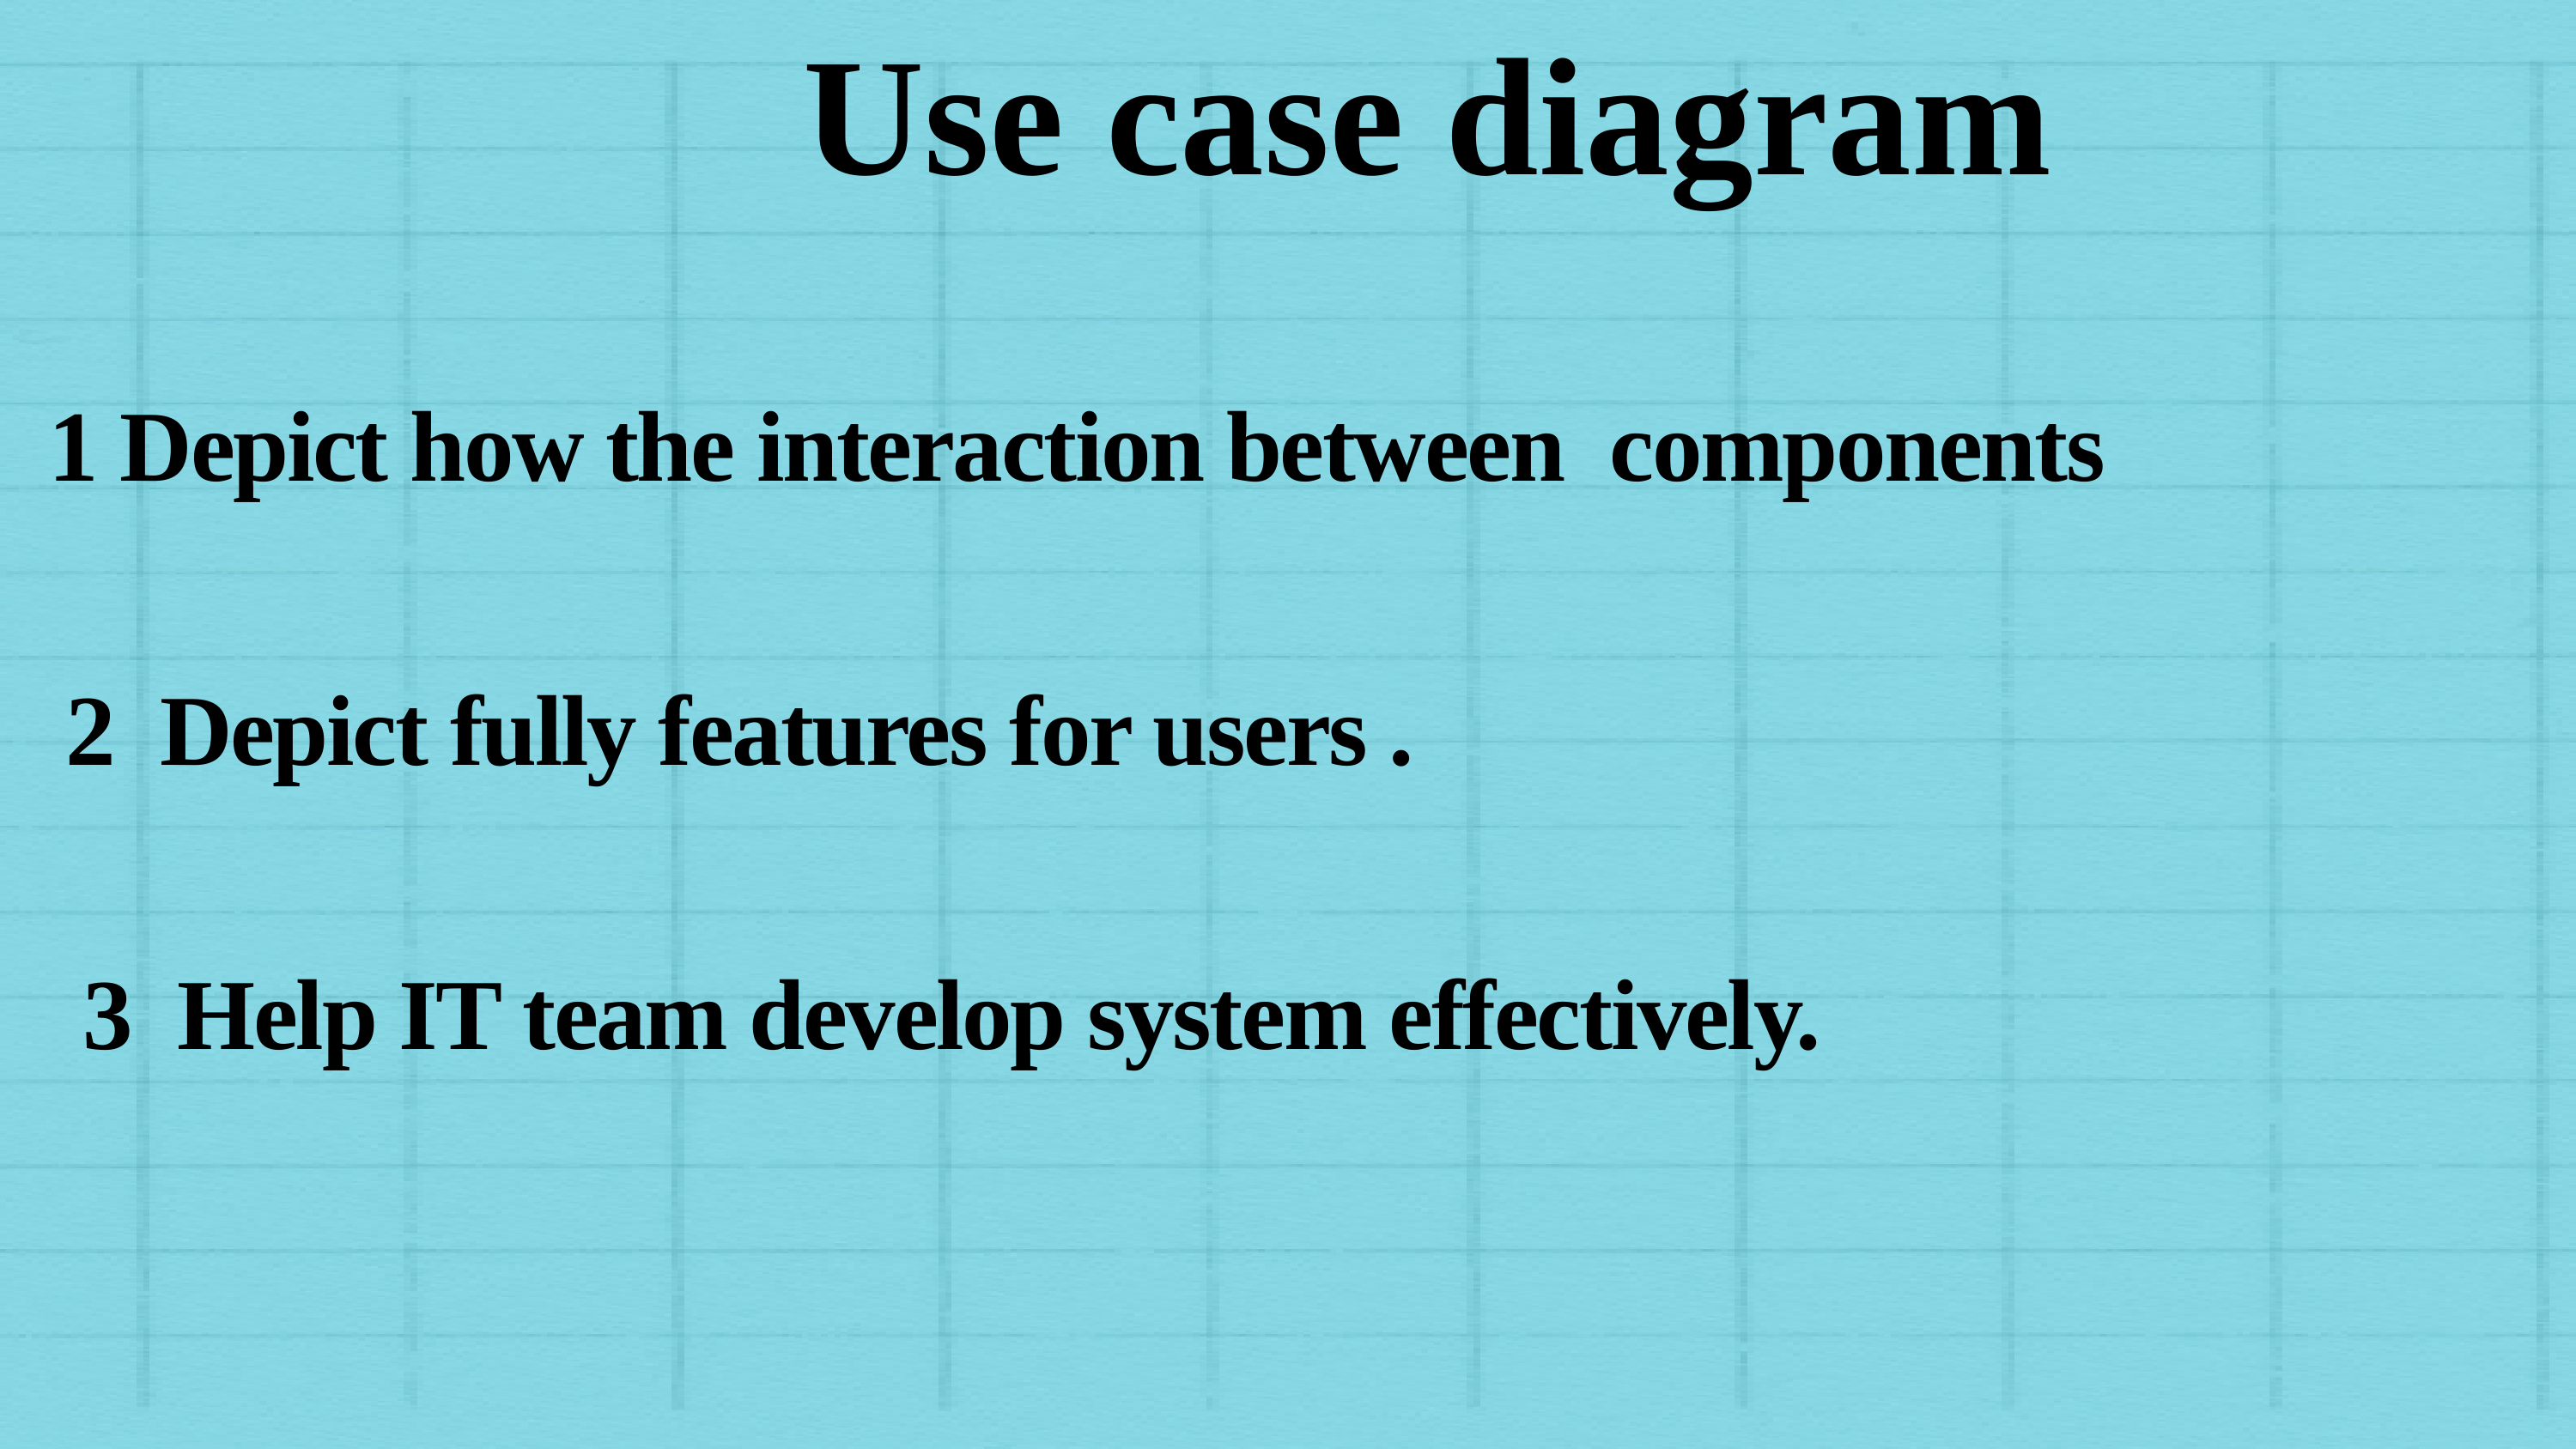

Use case diagram
1 Depict how the interaction between  components
2  Depict fully features for users .
3  Help IT team develop system effectively.